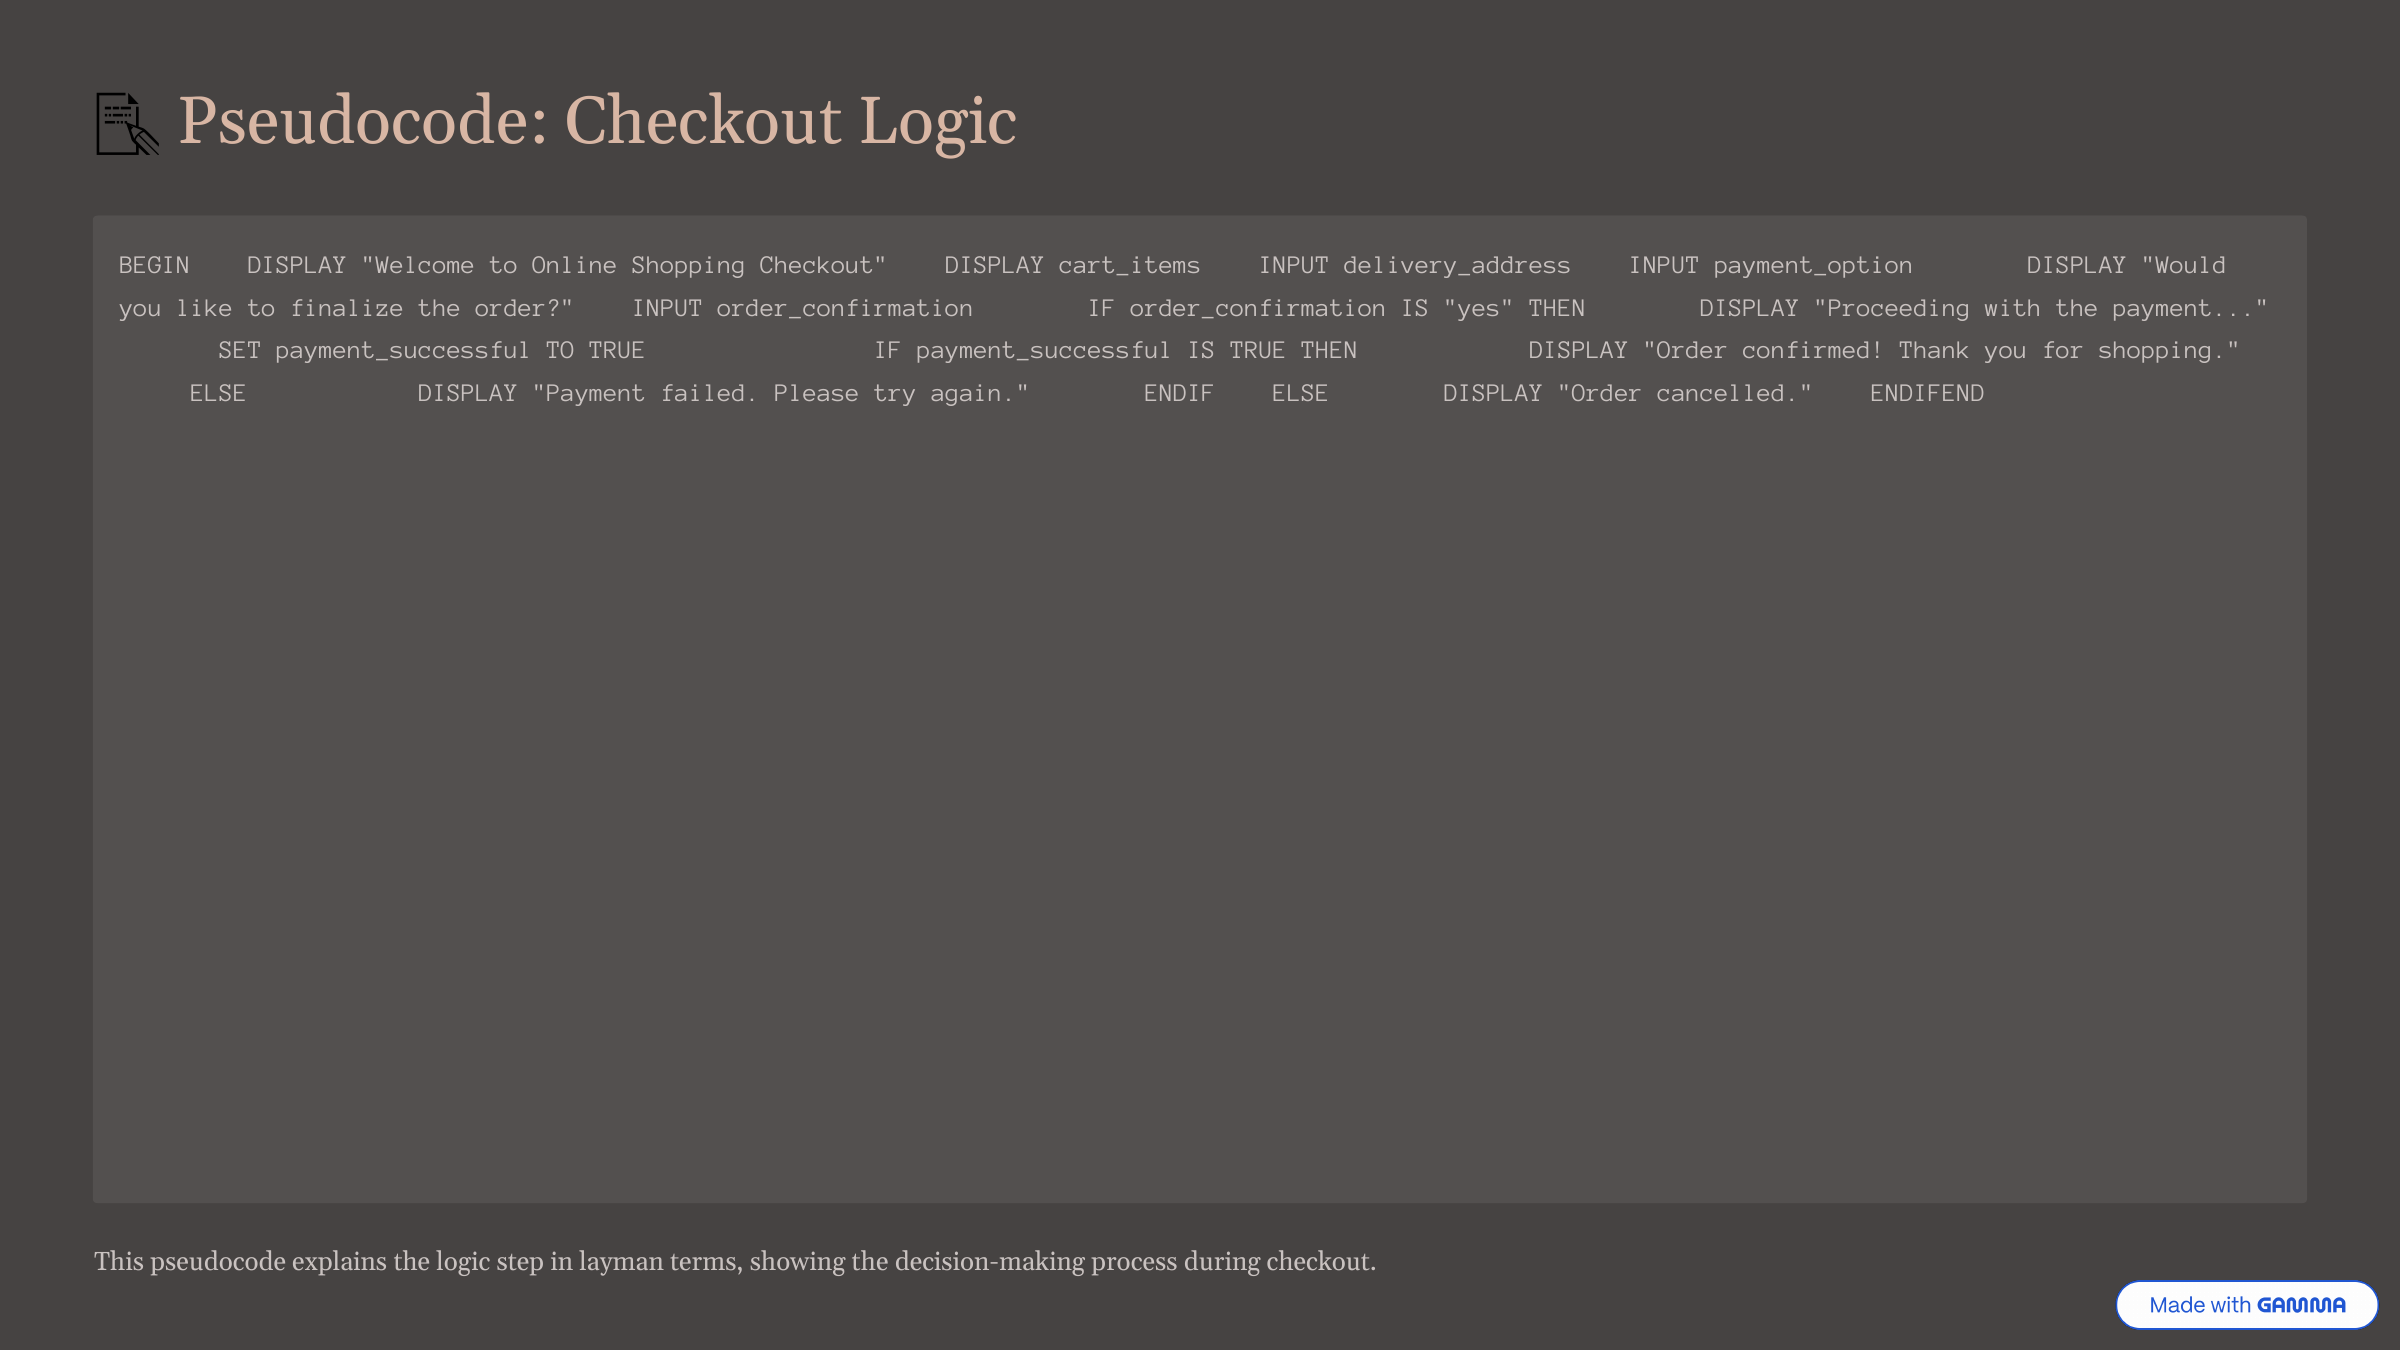

📝 Pseudocode: Checkout Logic

BEGIN    DISPLAY "Welcome to Online Shopping Checkout"    DISPLAY cart_items    INPUT delivery_address    INPUT payment_option        DISPLAY "Would you like to finalize the order?"    INPUT order_confirmation        IF order_confirmation IS "yes" THEN        DISPLAY "Proceeding with the payment..."        SET payment_successful TO TRUE                IF payment_successful IS TRUE THEN            DISPLAY "Order confirmed! Thank you for shopping."        ELSE            DISPLAY "Payment failed. Please try again."        ENDIF    ELSE        DISPLAY "Order cancelled."    ENDIFEND
This pseudocode explains the logic step in layman terms, showing the decision-making process during checkout.